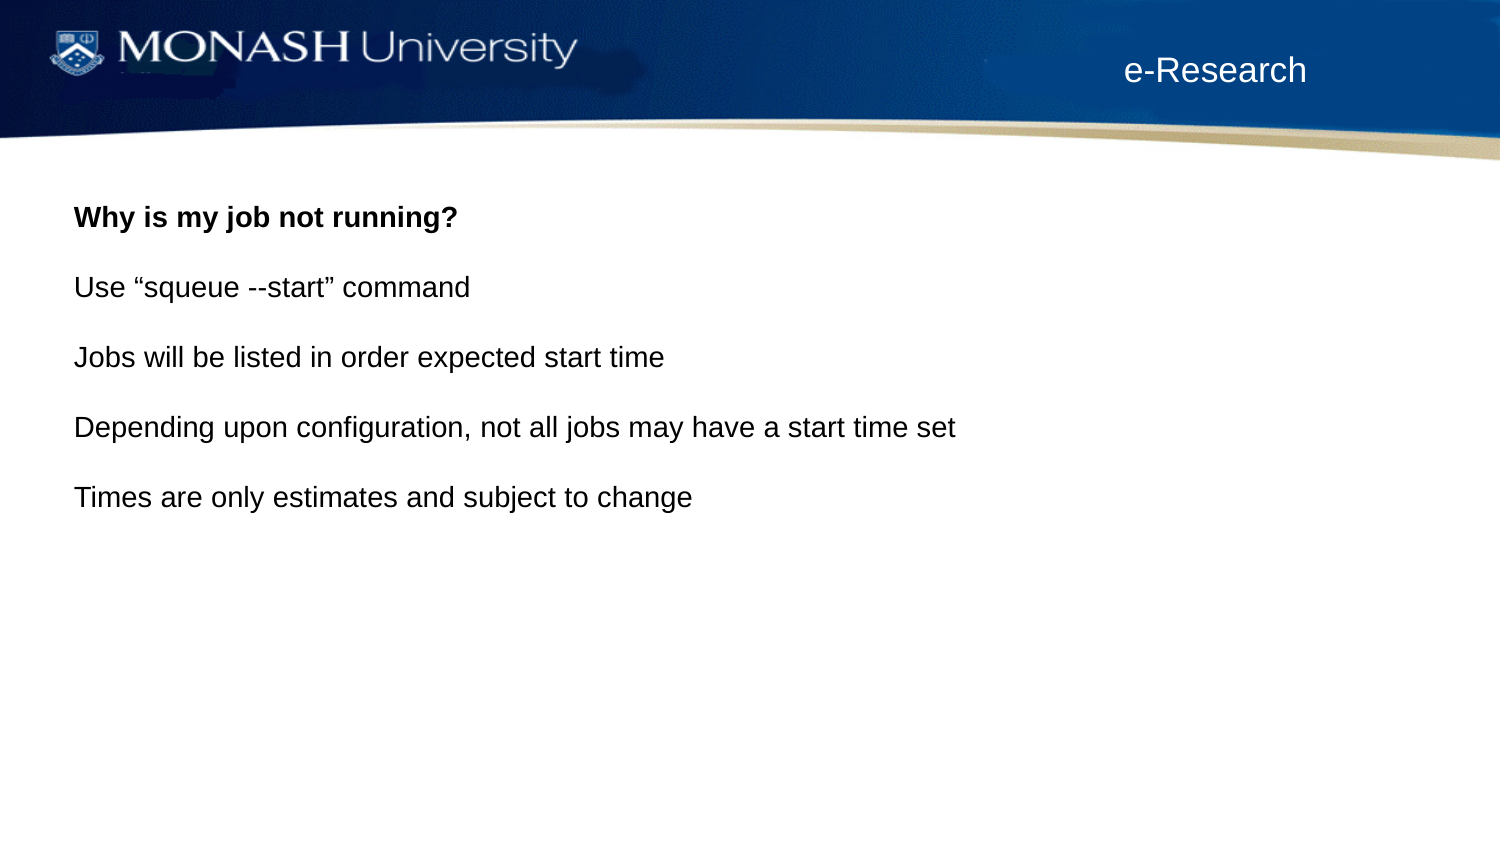

Why is my job not running?

Use “squeue --start” command
Jobs will be listed in order expected start time
Depending upon configuration, not all jobs may have a start time set
Times are only estimates and subject to change